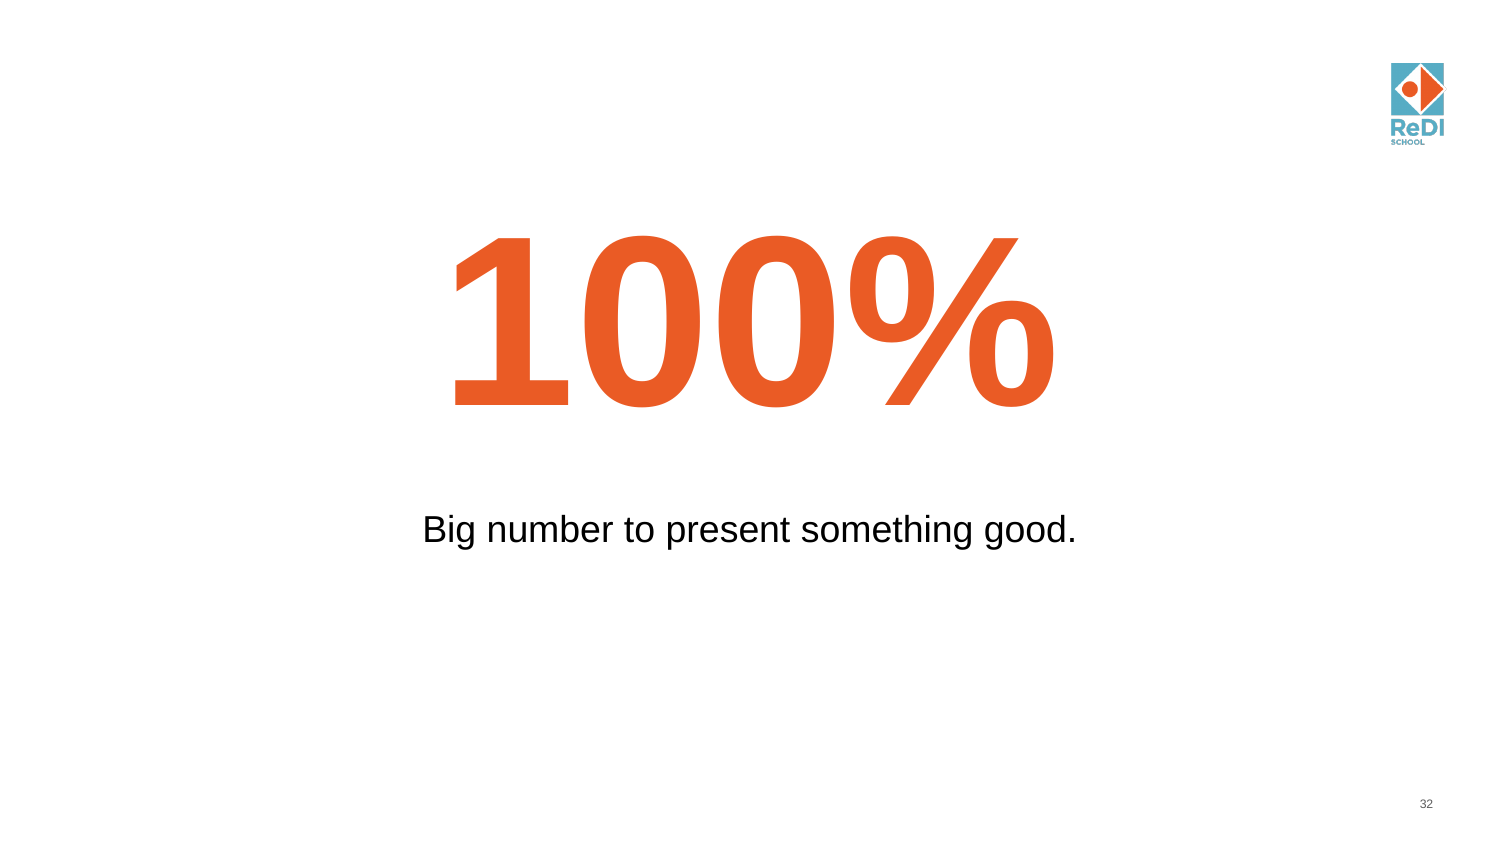

# 100%
Big number to present something good.
32